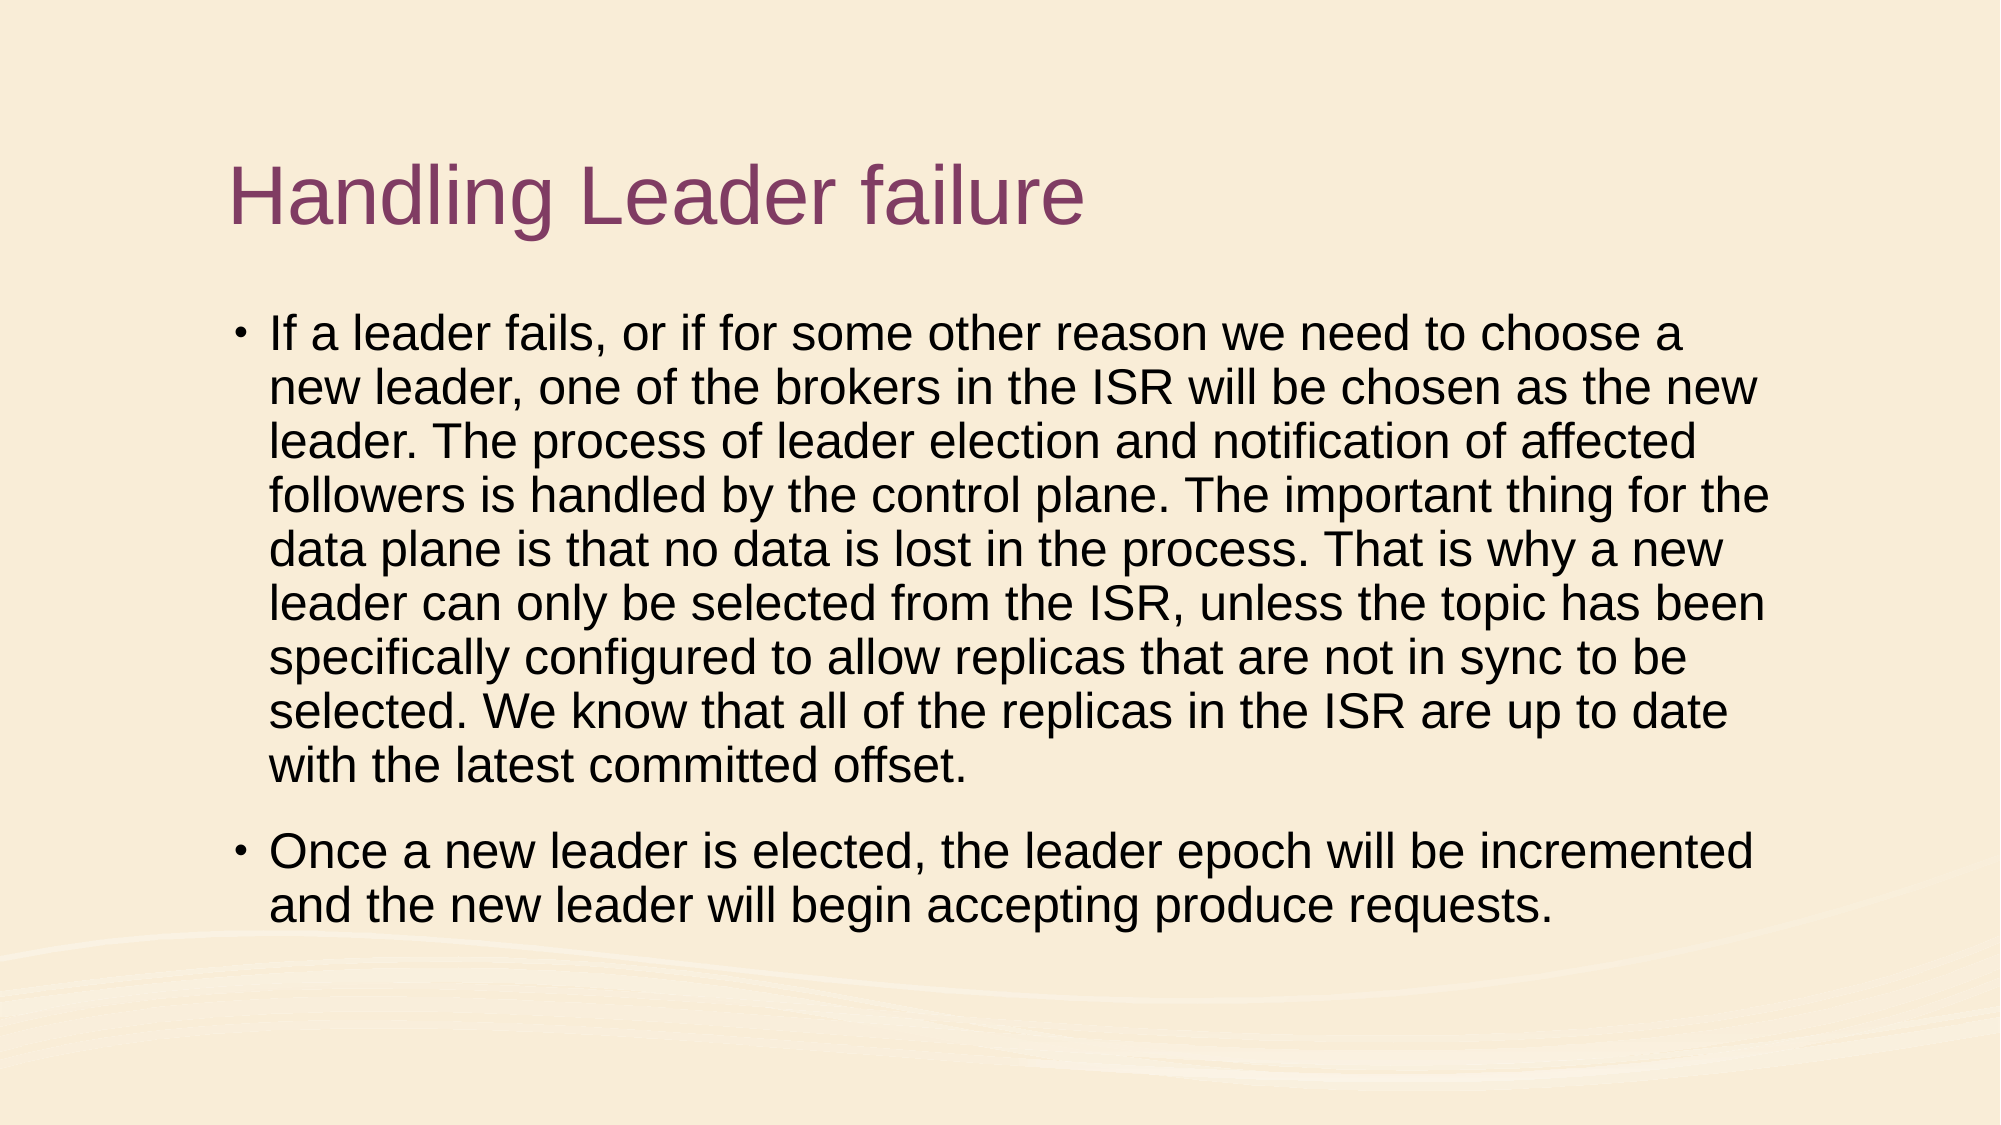

# Handling Leader failure
If a leader fails, or if for some other reason we need to choose a new leader, one of the brokers in the ISR will be chosen as the new leader. The process of leader election and notification of affected followers is handled by the control plane. The important thing for the data plane is that no data is lost in the process. That is why a new leader can only be selected from the ISR, unless the topic has been specifically configured to allow replicas that are not in sync to be selected. We know that all of the replicas in the ISR are up to date with the latest committed offset.
Once a new leader is elected, the leader epoch will be incremented and the new leader will begin accepting produce requests.